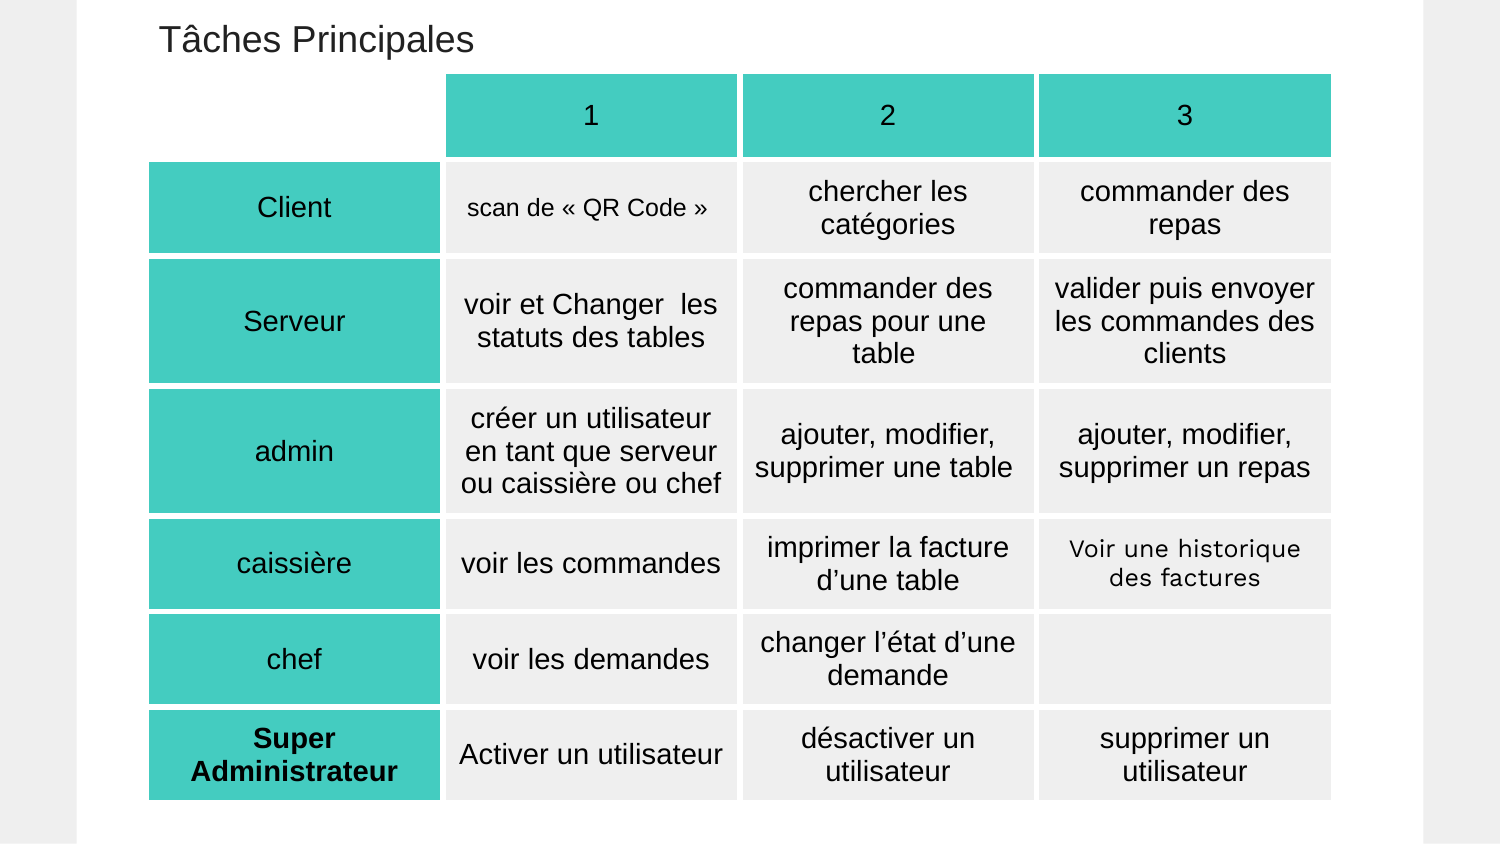

# Tâches Principales
|  | 1 | 2 | 3 |
| --- | --- | --- | --- |
| Client | scan de « QR Code » | chercher les catégories | commander des repas |
| Serveur | voir et Changer les statuts des tables | commander des repas pour une table | valider puis envoyer les commandes des clients |
| admin | créer un utilisateur en tant que serveur ou caissière ou chef | ajouter, modifier, supprimer une table | ajouter, modifier, supprimer un repas |
| caissière | voir les commandes | imprimer la facture d’une table | Voir une historique des factures |
| chef | voir les demandes | changer l’état d’une demande |  |
| Super Administrateur | Activer un utilisateur | désactiver un utilisateur | supprimer un utilisateur |